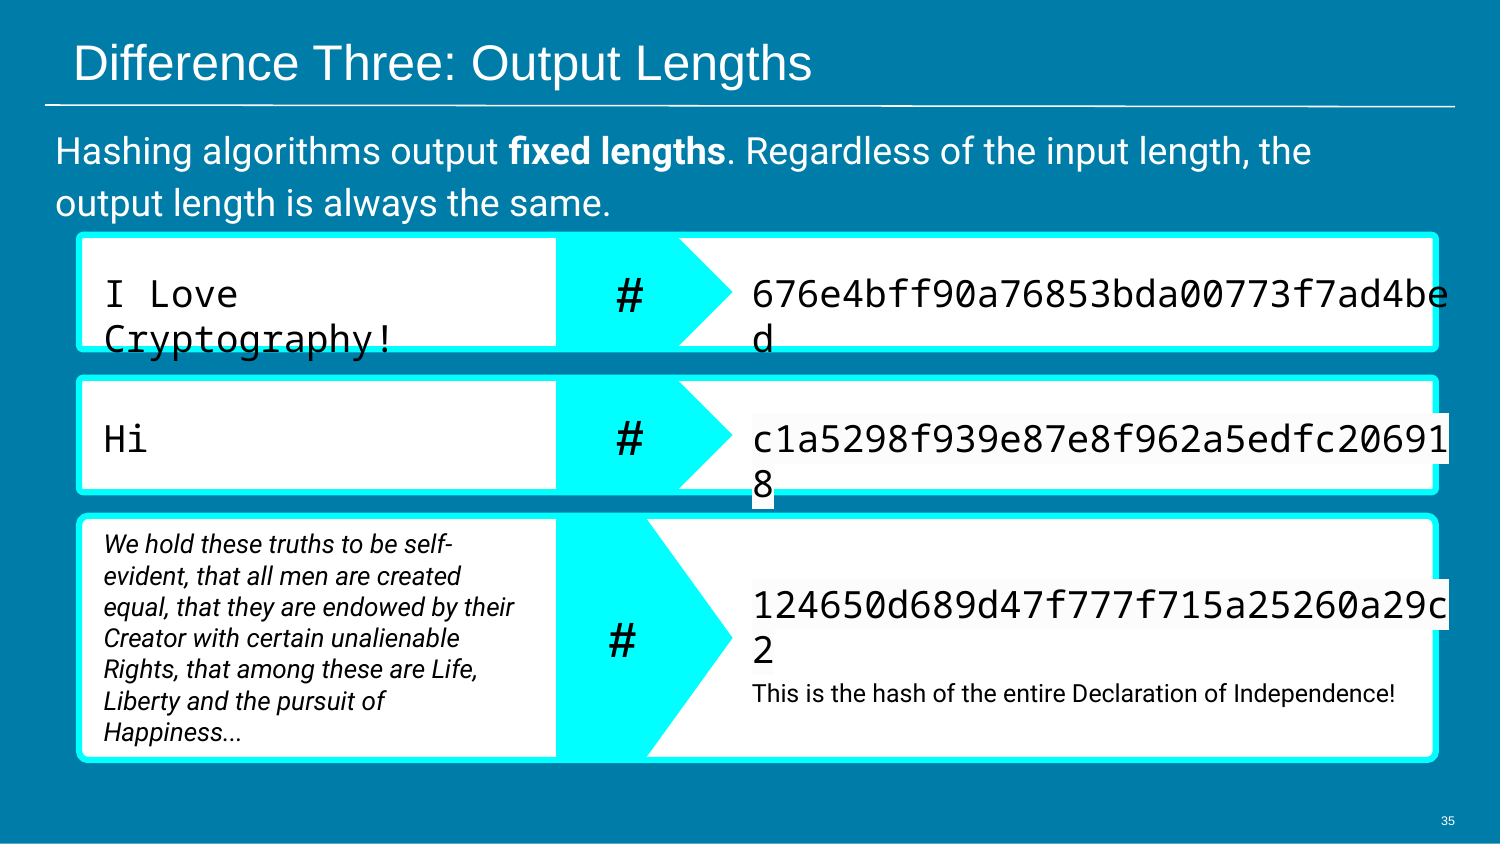

# Difference Three: Output Lengths

Hashing algorithms output fixed lengths. Regardless of the input length, the output length is always the same.

#
I Love Cryptography!
676e4bff90a76853bda00773f7ad4bed

#
Hi
c1a5298f939e87e8f962a5edfc206918

#
We hold these truths to be self-evident, that all men are created equal, that they are endowed by their Creator with certain unalienable Rights, that among these are Life, Liberty and the pursuit of Happiness...
124650d689d47f777f715a25260a29c2

This is the hash of the entire Declaration of Independence!

35